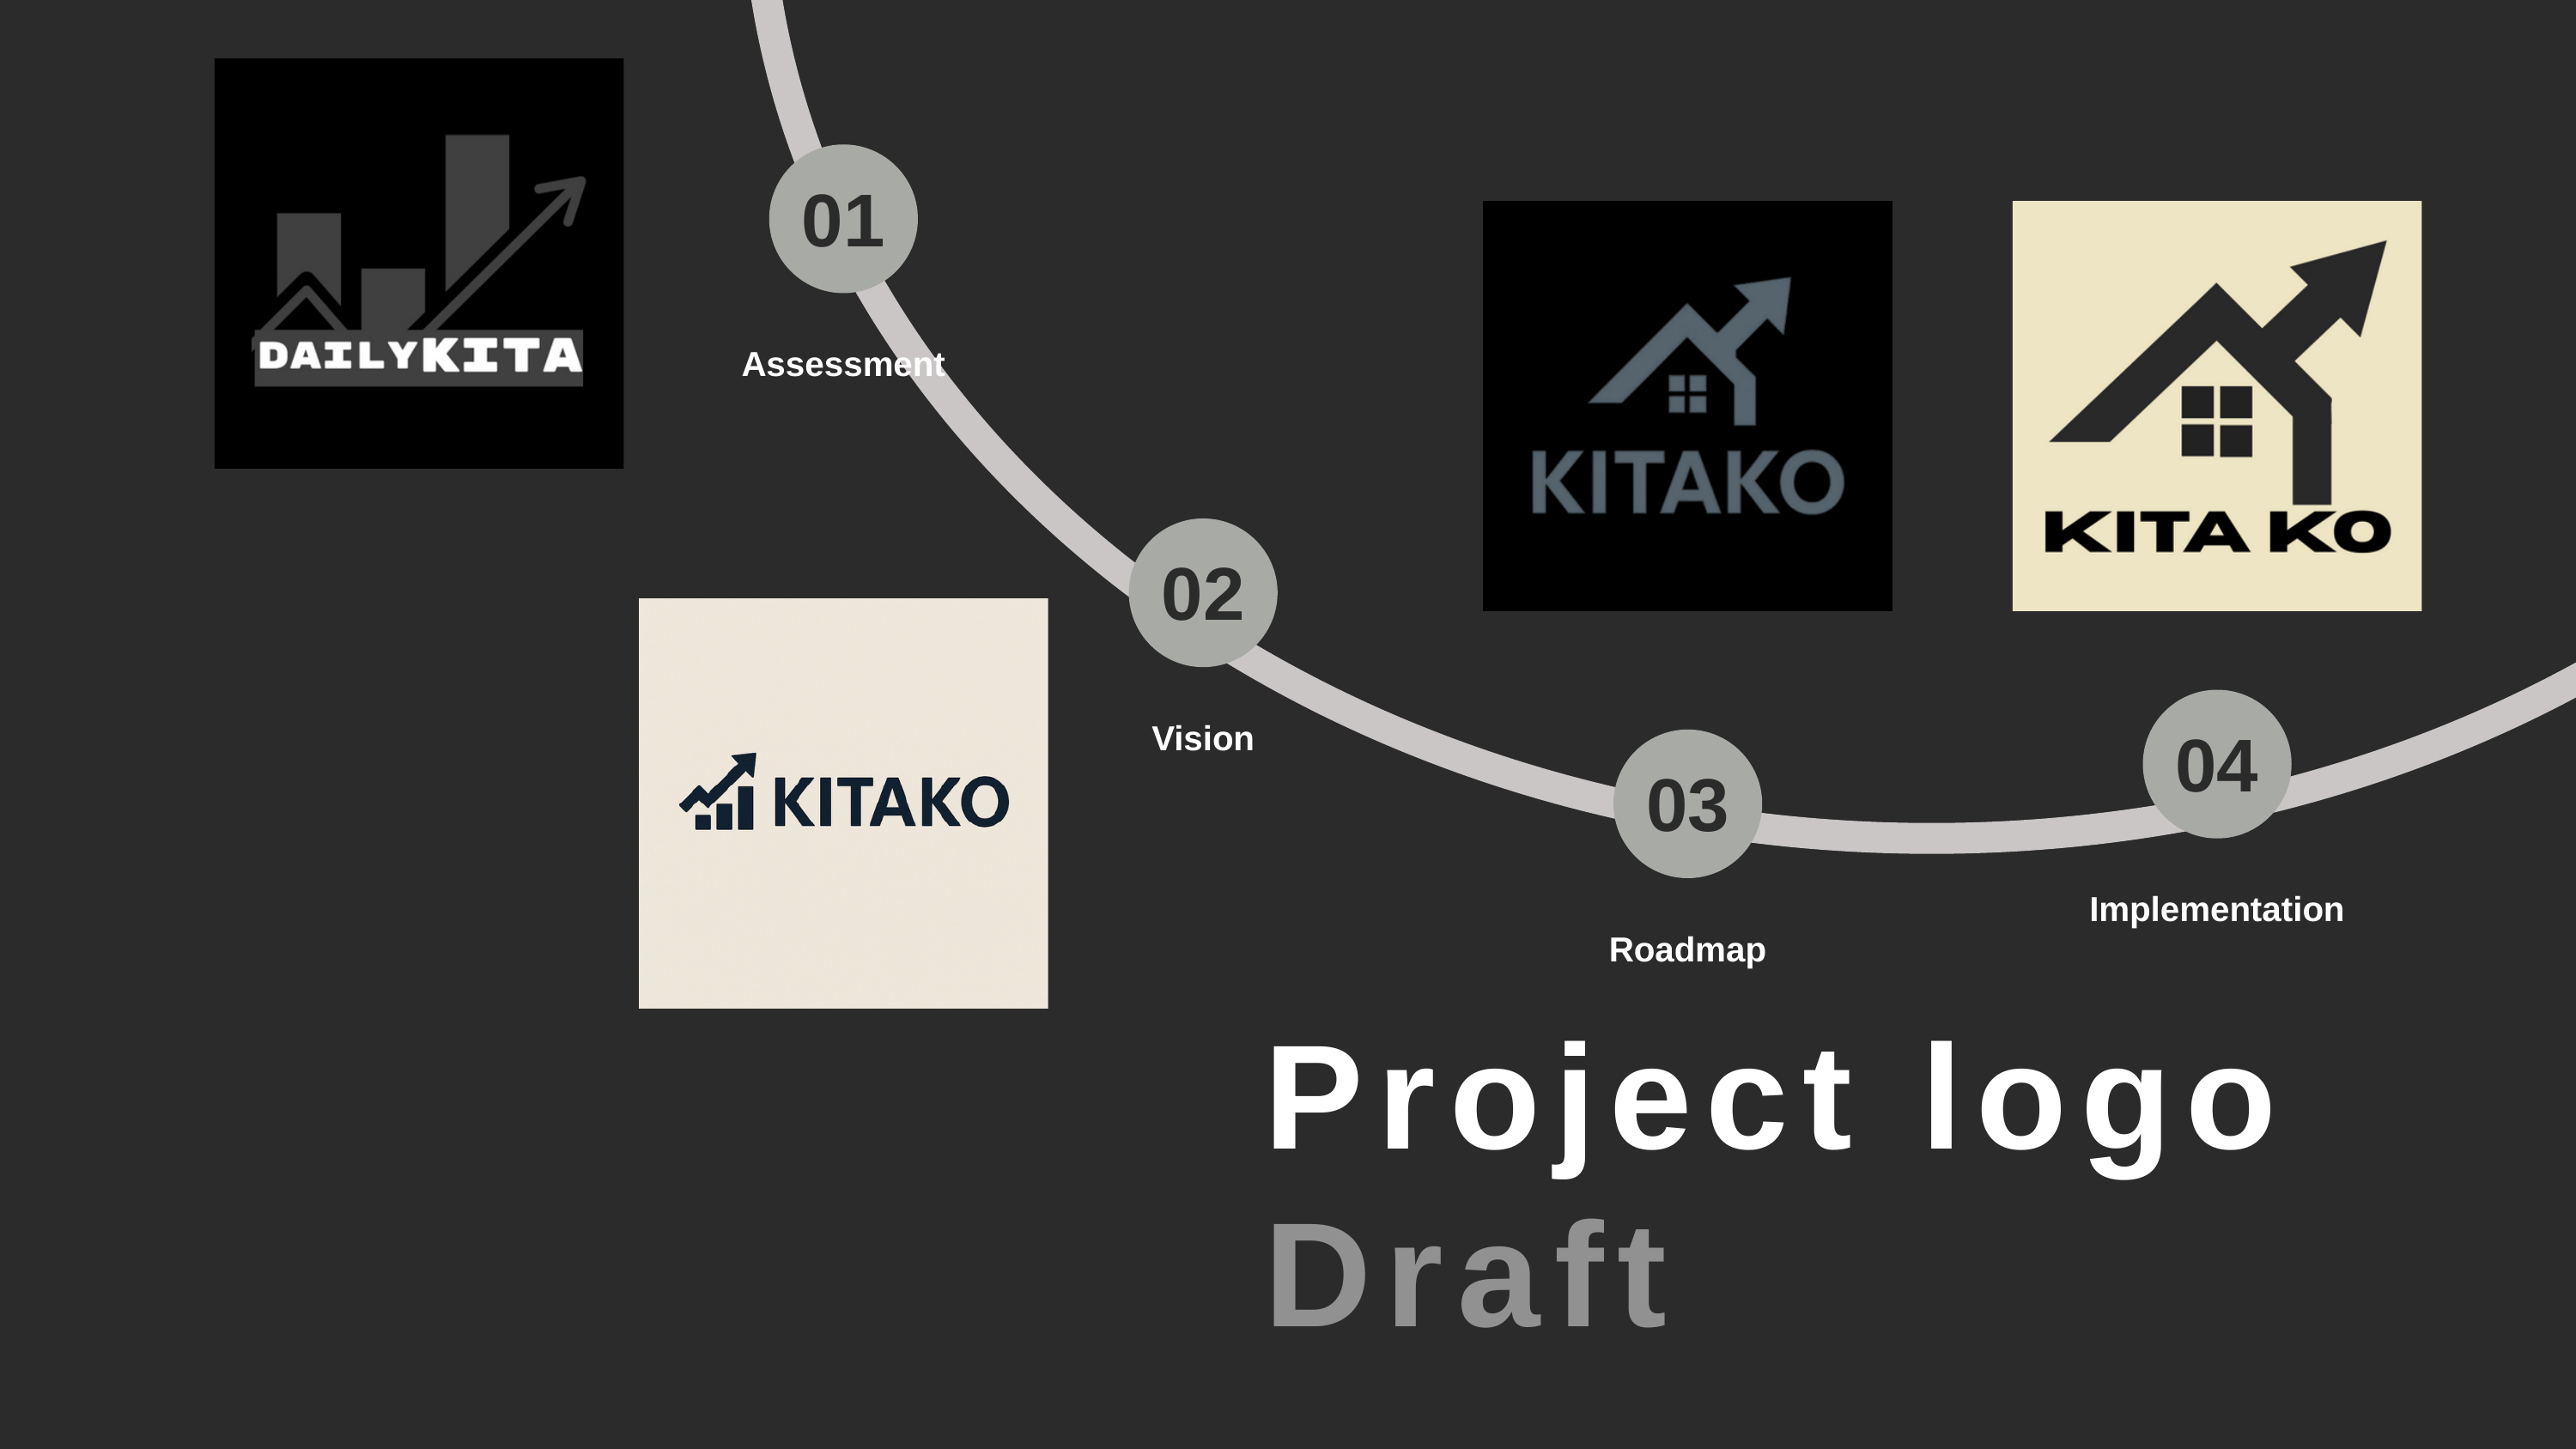

01

Assessment

02

04
Vision

03
Implementation
Roadmap
Project logo
Draft